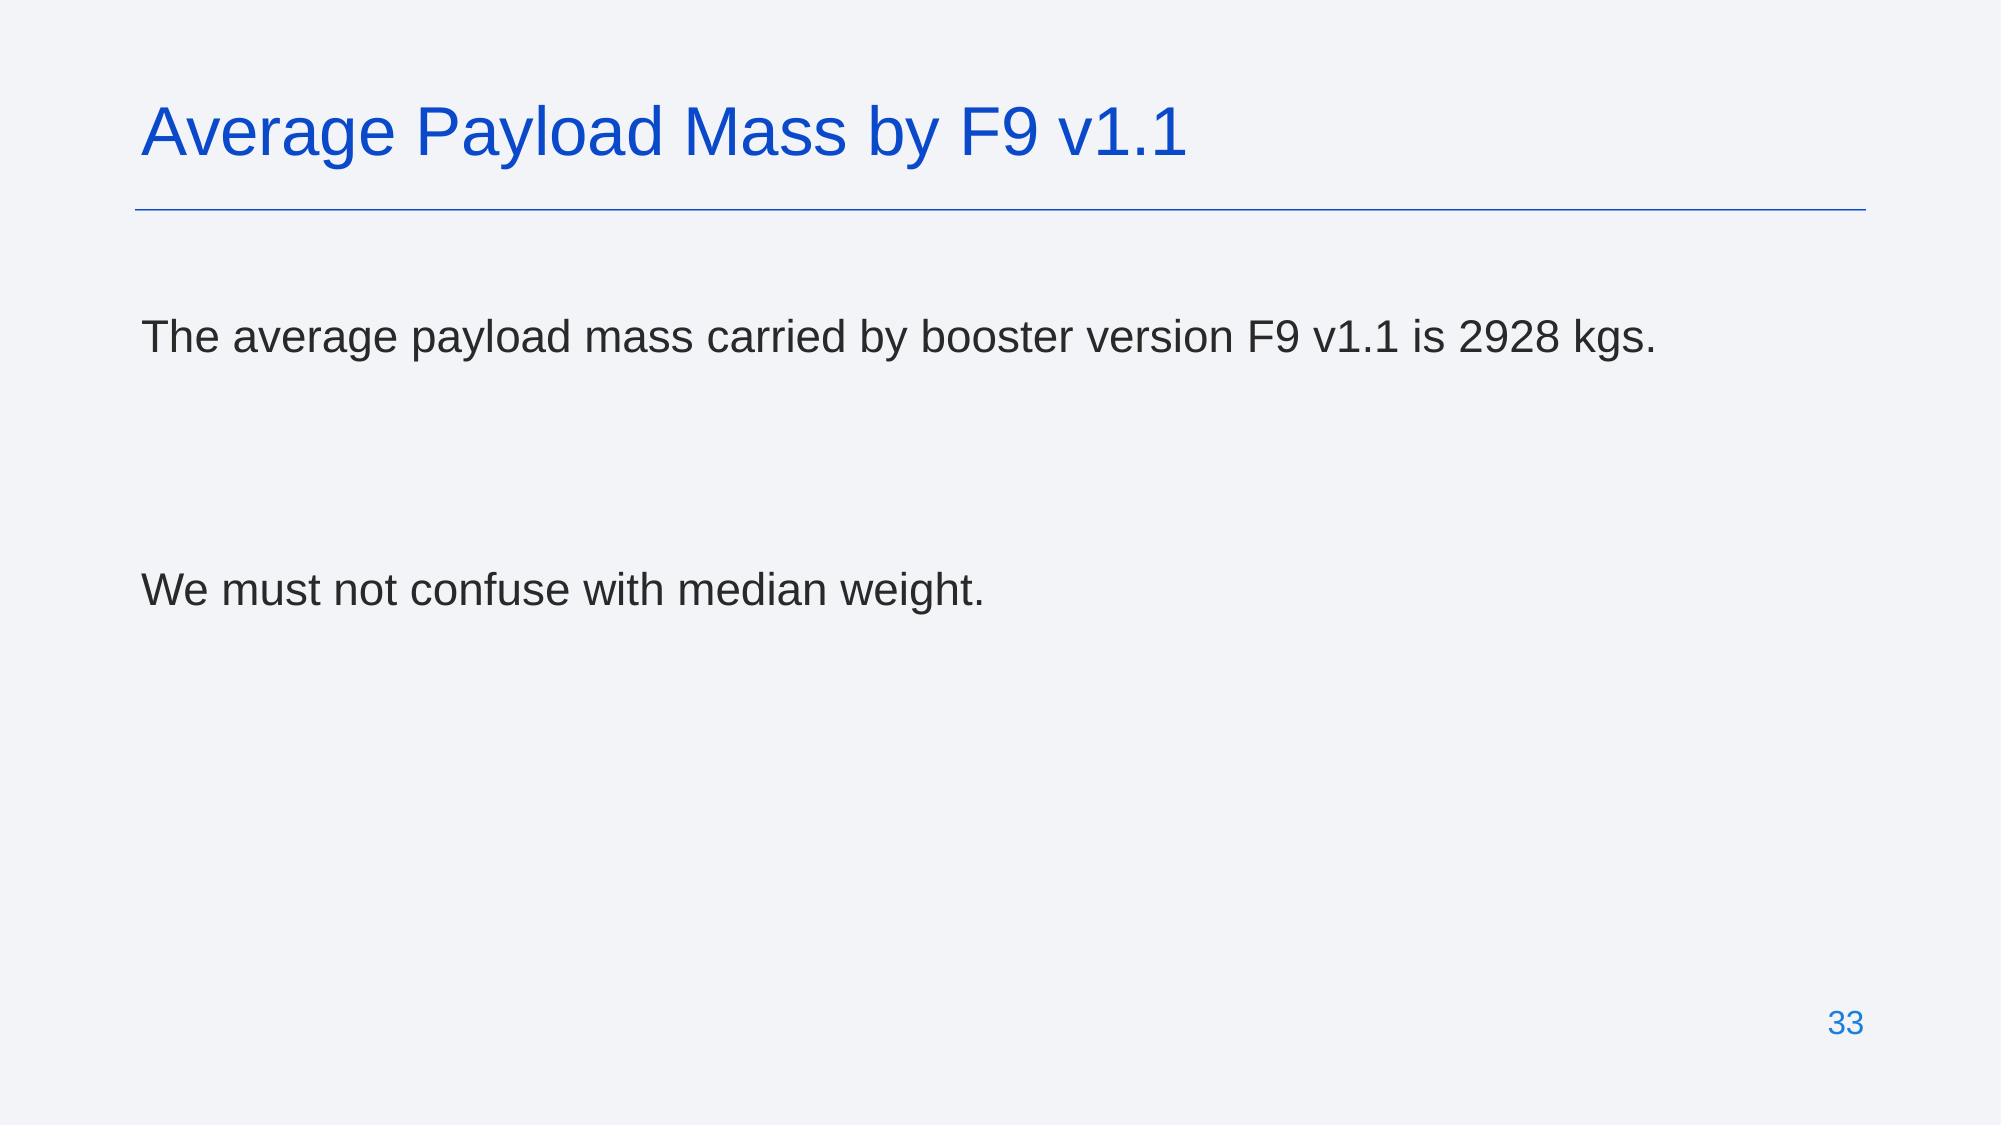

Average Payload Mass by F9 v1.1
The average payload mass carried by booster version F9 v1.1 is 2928 kgs.

We must not confuse with median weight.
33